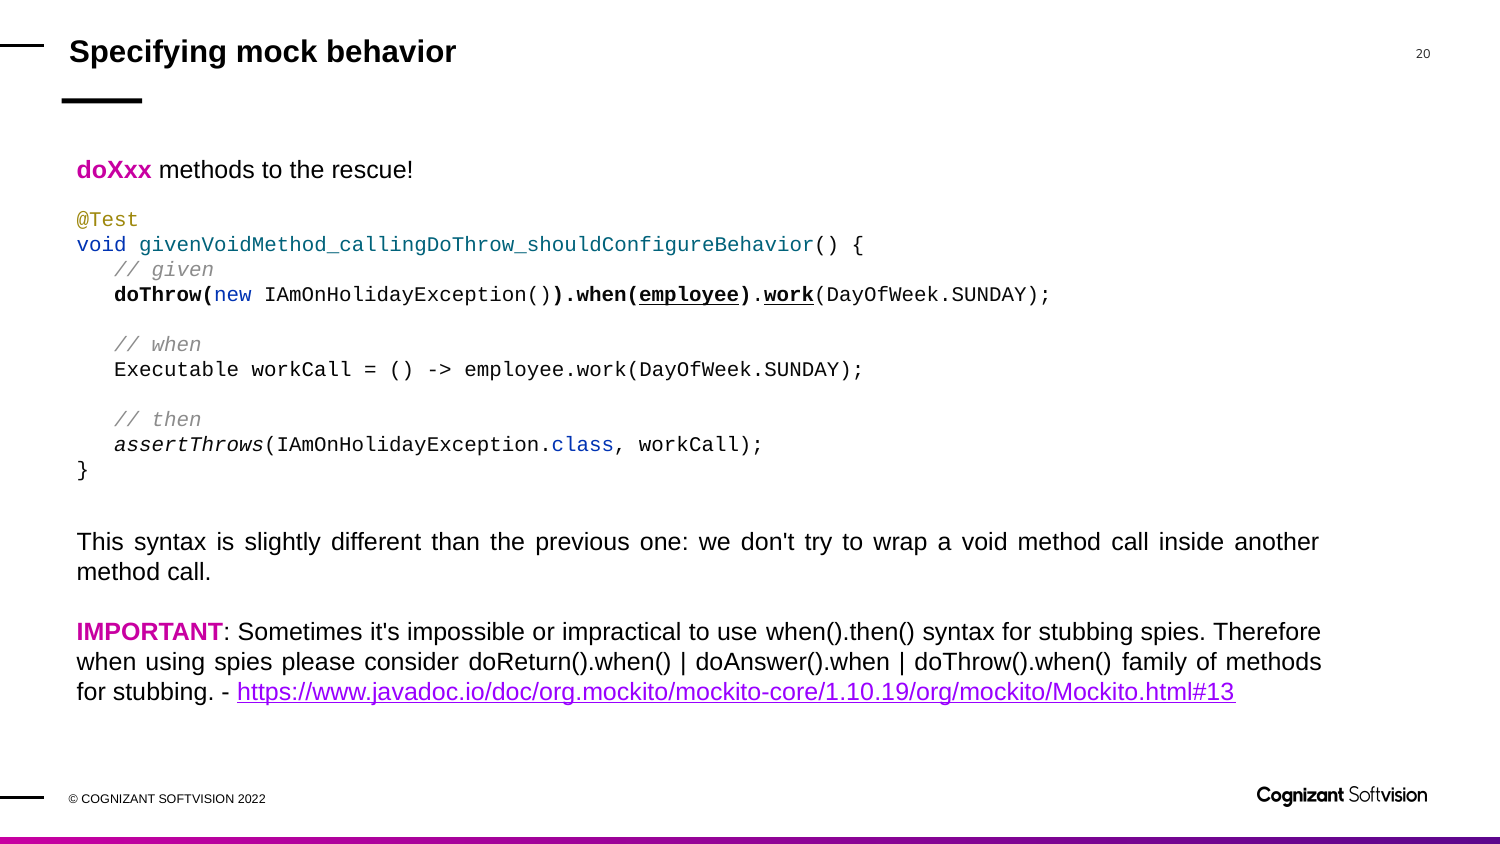

# Specifying mock behavior

doXxx methods to the rescue!

@Test
void givenVoidMethod_callingDoThrow_shouldConfigureBehavior() {
   // given
   doThrow(new IAmOnHolidayException()).when(employee).work(DayOfWeek.SUNDAY);

   // when
   Executable workCall = () -> employee.work(DayOfWeek.SUNDAY);

   // then
   assertThrows(IAmOnHolidayException.class, workCall);
}

This syntax is slightly different than the previous one: we don't try to wrap a void method call inside another method call.

IMPORTANT: Sometimes it's impossible or impractical to use when().then() syntax for stubbing spies. Therefore when using spies please consider doReturn().when() | doAnswer().when | doThrow().when() family of methods for stubbing. - https://www.javadoc.io/doc/org.mockito/mockito-core/1.10.19/org/mockito/Mockito.html#13